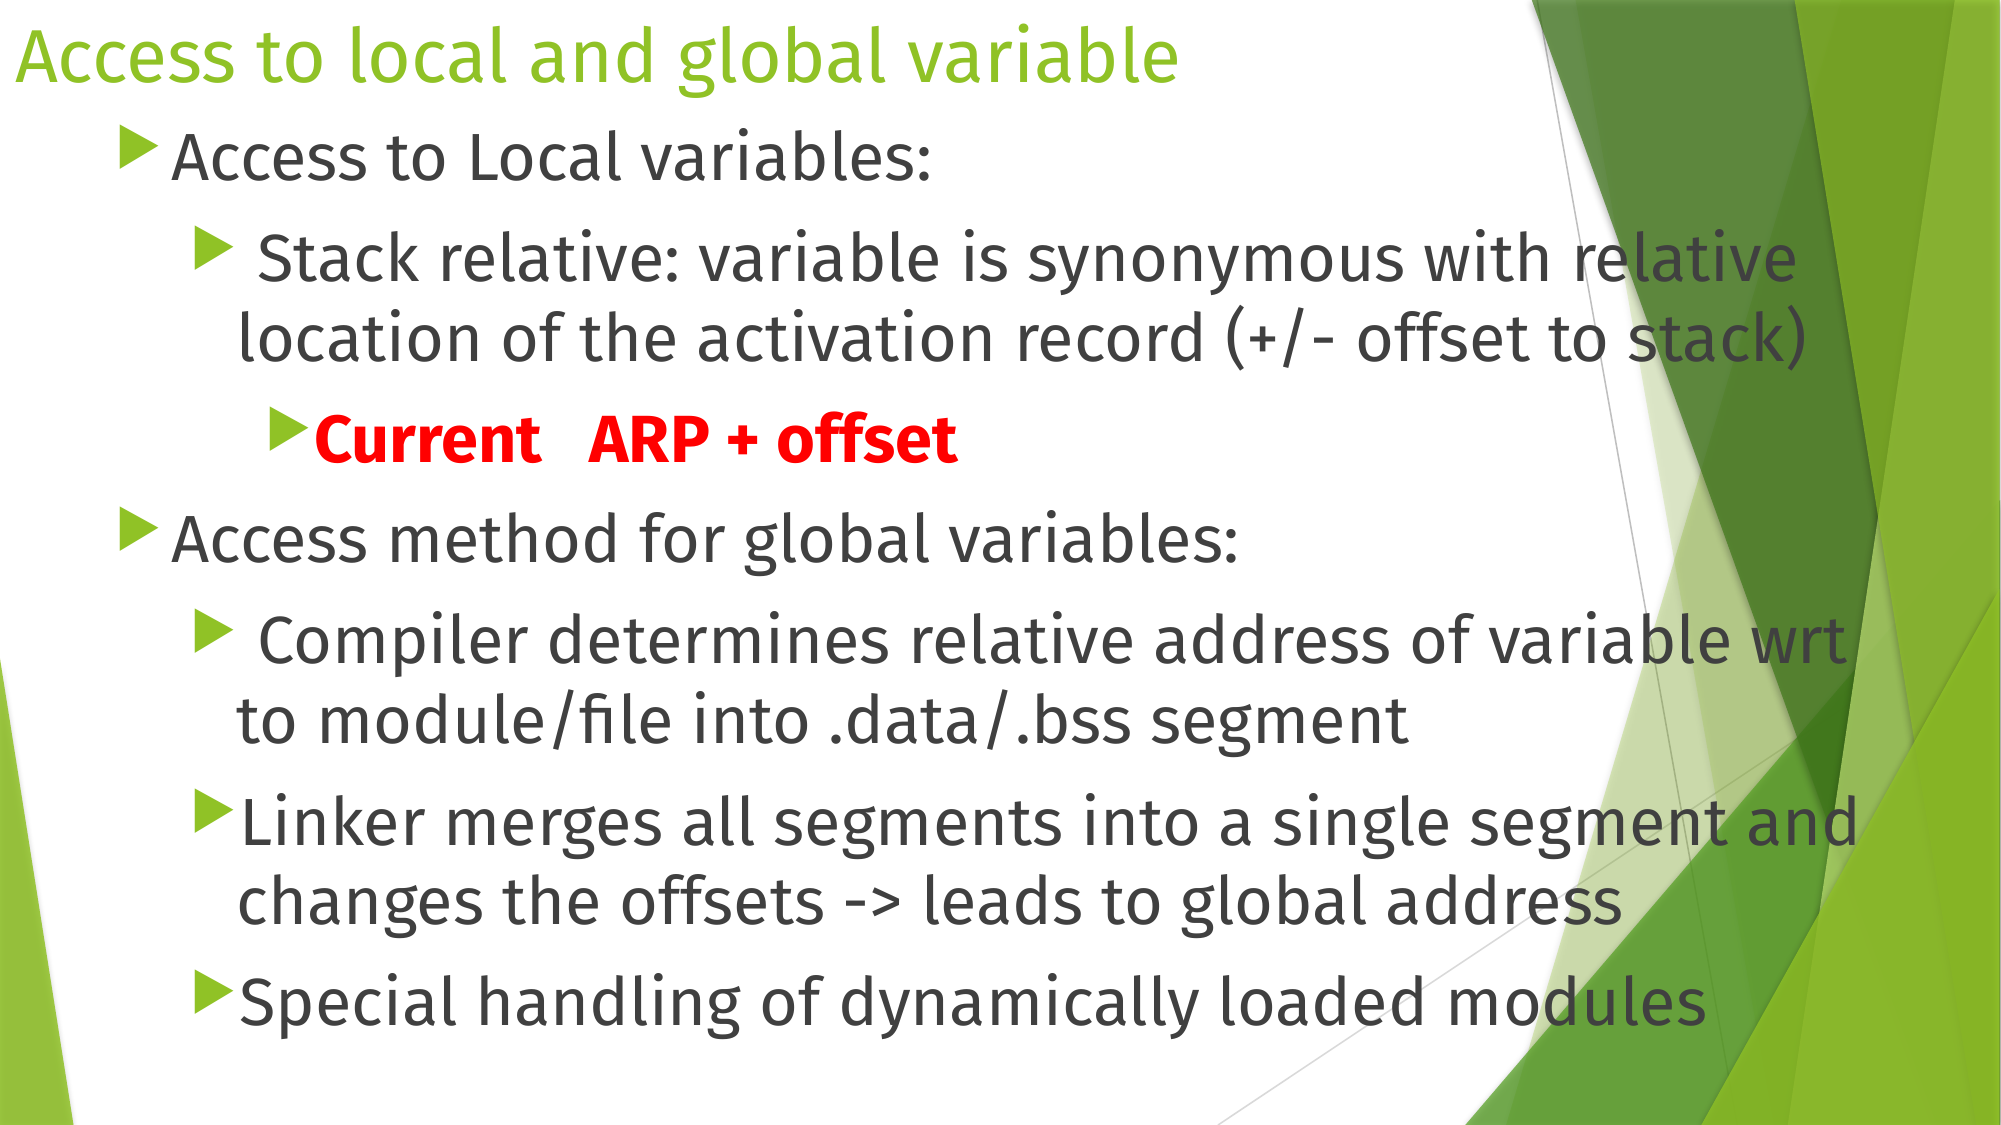

# Access to local and global variable
Access to Local variables:
 Stack relative: variable is synonymous with relative location of the activation record (+/- offset to stack)
Current   ARP + offset
Access method for global variables:
 Compiler determines relative address of variable wrt to module/file into .data/.bss segment
Linker merges all segments into a single segment and changes the offsets -> leads to global address
Special handling of dynamically loaded modules